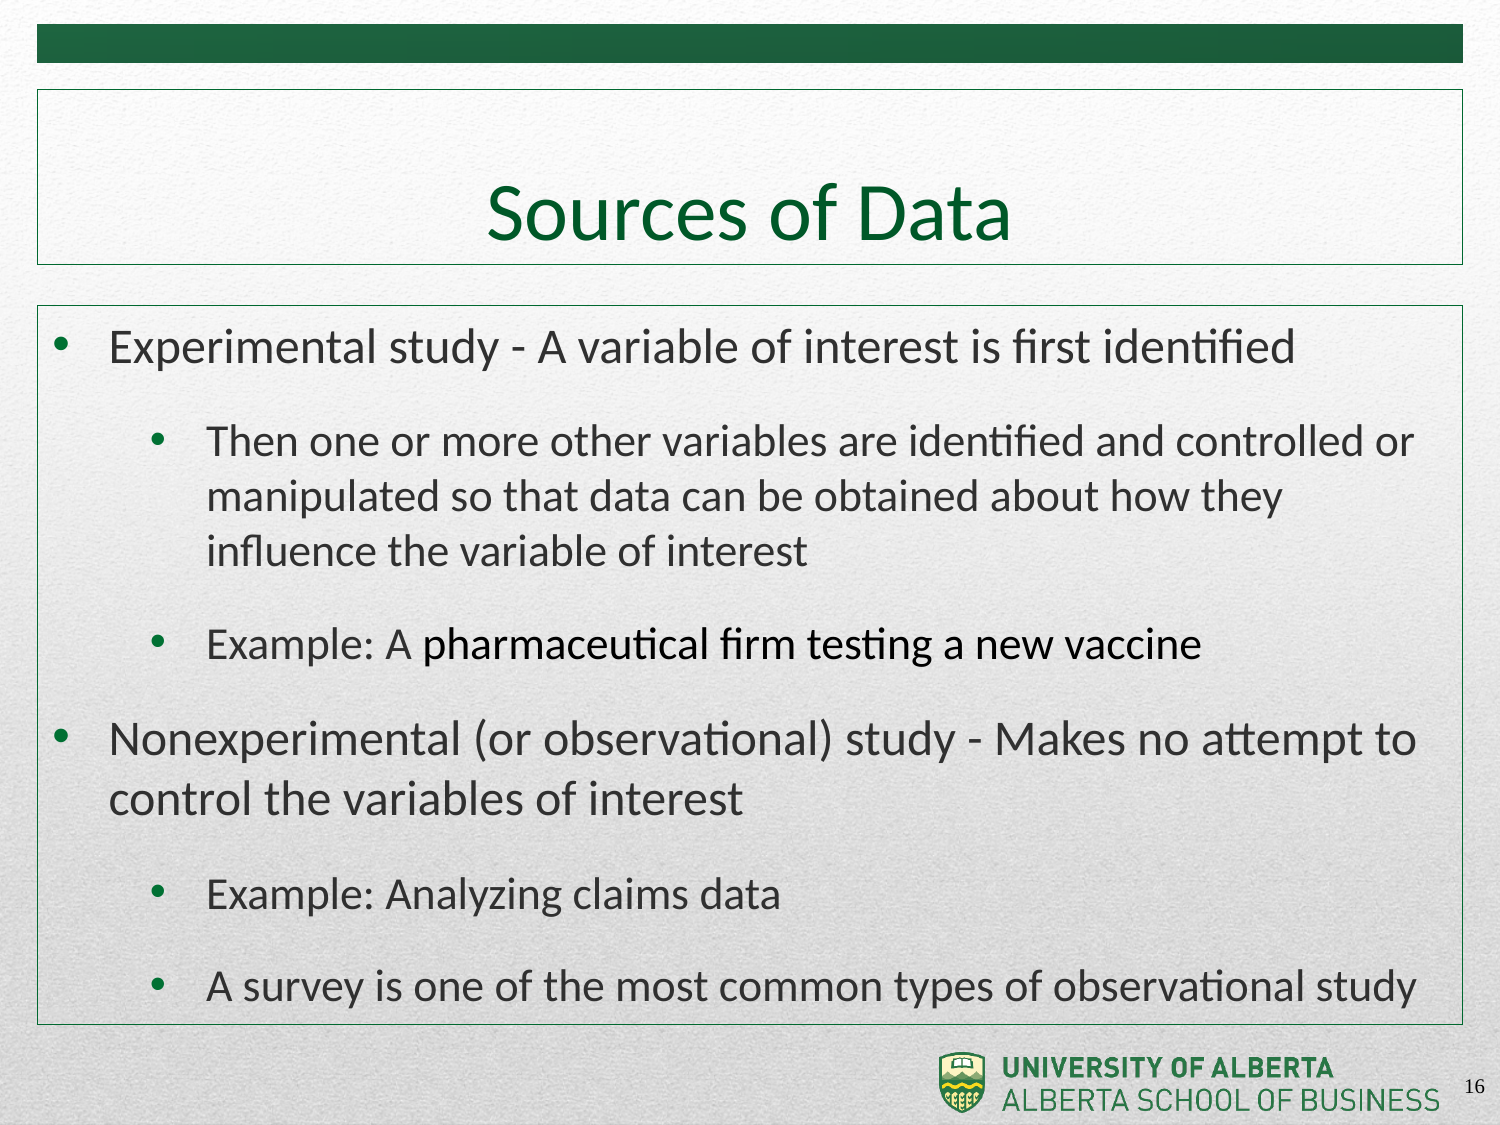

# Sources of Data
Experimental study - A variable of interest is first identified
Then one or more other variables are identified and controlled or manipulated so that data can be obtained about how they influence the variable of interest
Example: A pharmaceutical firm testing a new vaccine
Nonexperimental (or observational) study - Makes no attempt to control the variables of interest
Example: Analyzing claims data
A survey is one of the most common types of observational study

16